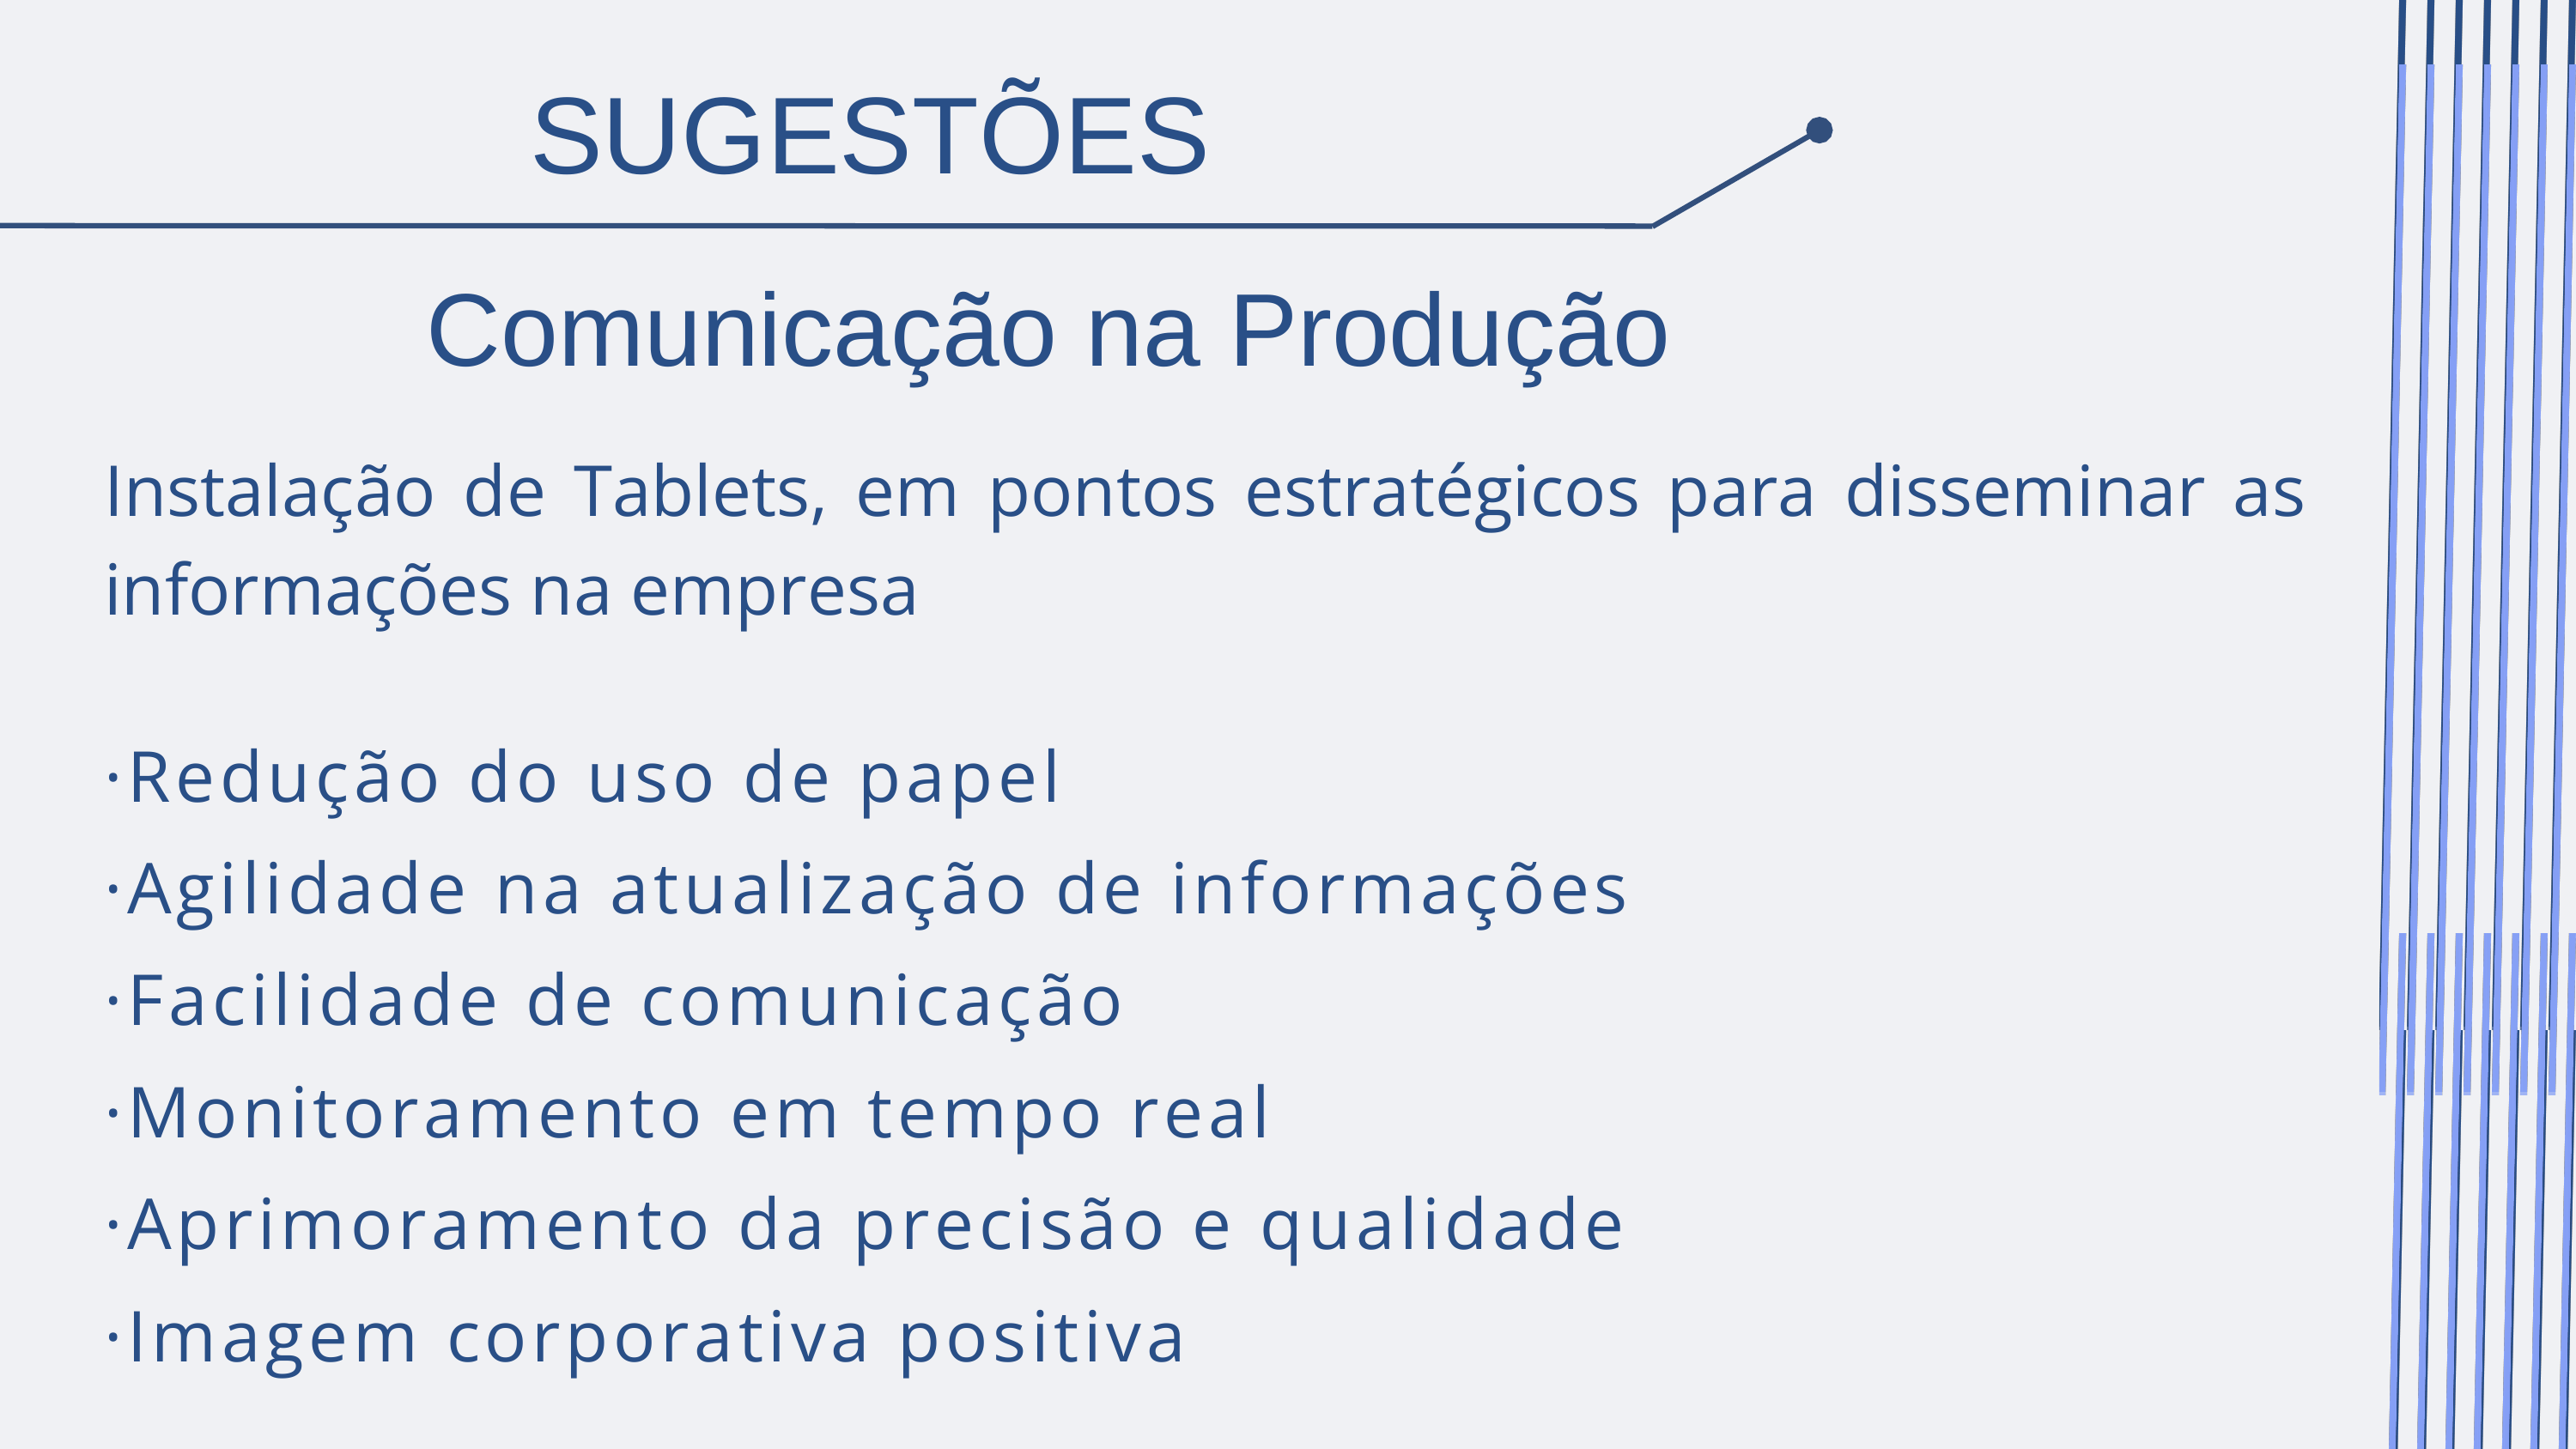

SUGESTÕES

Comunicação na Produção

Instalação de Tablets, em pontos estratégicos para disseminar as informações na empresa

·Redução do uso de papel
·Agilidade na atualização de informações
·Facilidade de comunicação
·Monitoramento em tempo real
·Aprimoramento da precisão e qualidade
·Imagem corporativa positiva